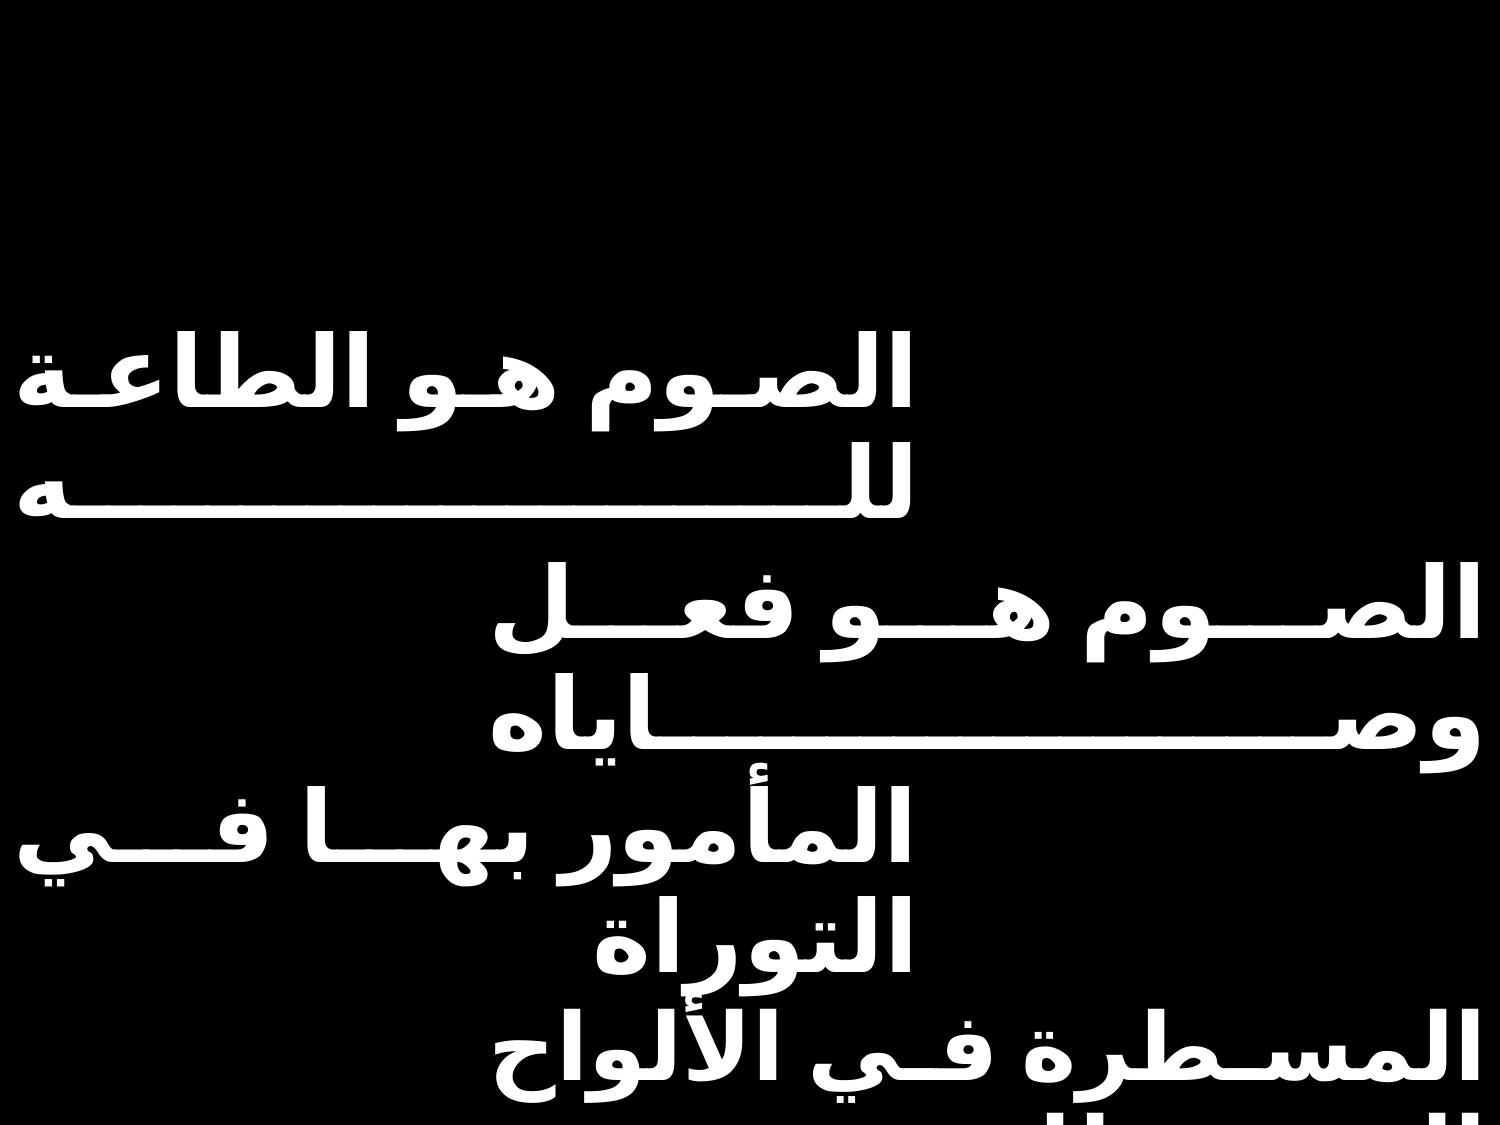

| الصوم هو الطاعة لله |  |  |
| --- | --- | --- |
|  | الصوم هو فعل وصاياه |  |
| المأمور بها في التوراة |  |  |
|  | المسطرة في الألواح المحفوظات |  |